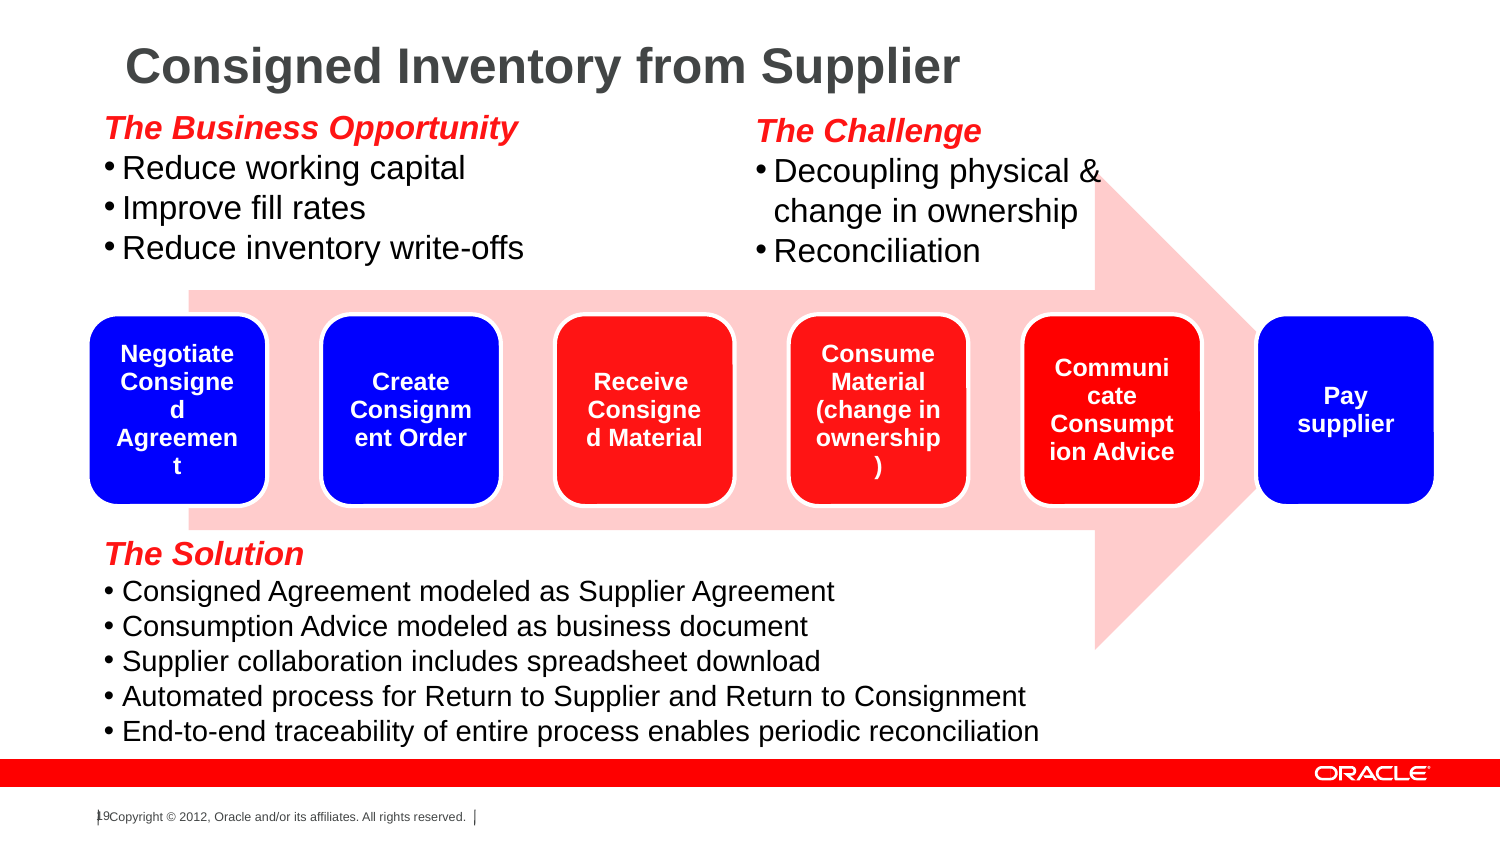

# Consigned Inventory from Supplier
The Business Opportunity
Reduce working capital
Improve fill rates
Reduce inventory write-offs

The Challenge
Decoupling physical & change in ownership
Reconciliation

Negotiate Consigned Agreement
Create Consignment Order
Receive  Consigned Material
Consume Material (change in ownership)
Communicate Consumption Advice
Pay supplier

The Solution
Consigned Agreement modeled as Supplier Agreement
Consumption Advice modeled as business document
Supplier collaboration includes spreadsheet download
Automated process for Return to Supplier and Return to Consignment
End-to-end traceability of entire process enables periodic reconciliation